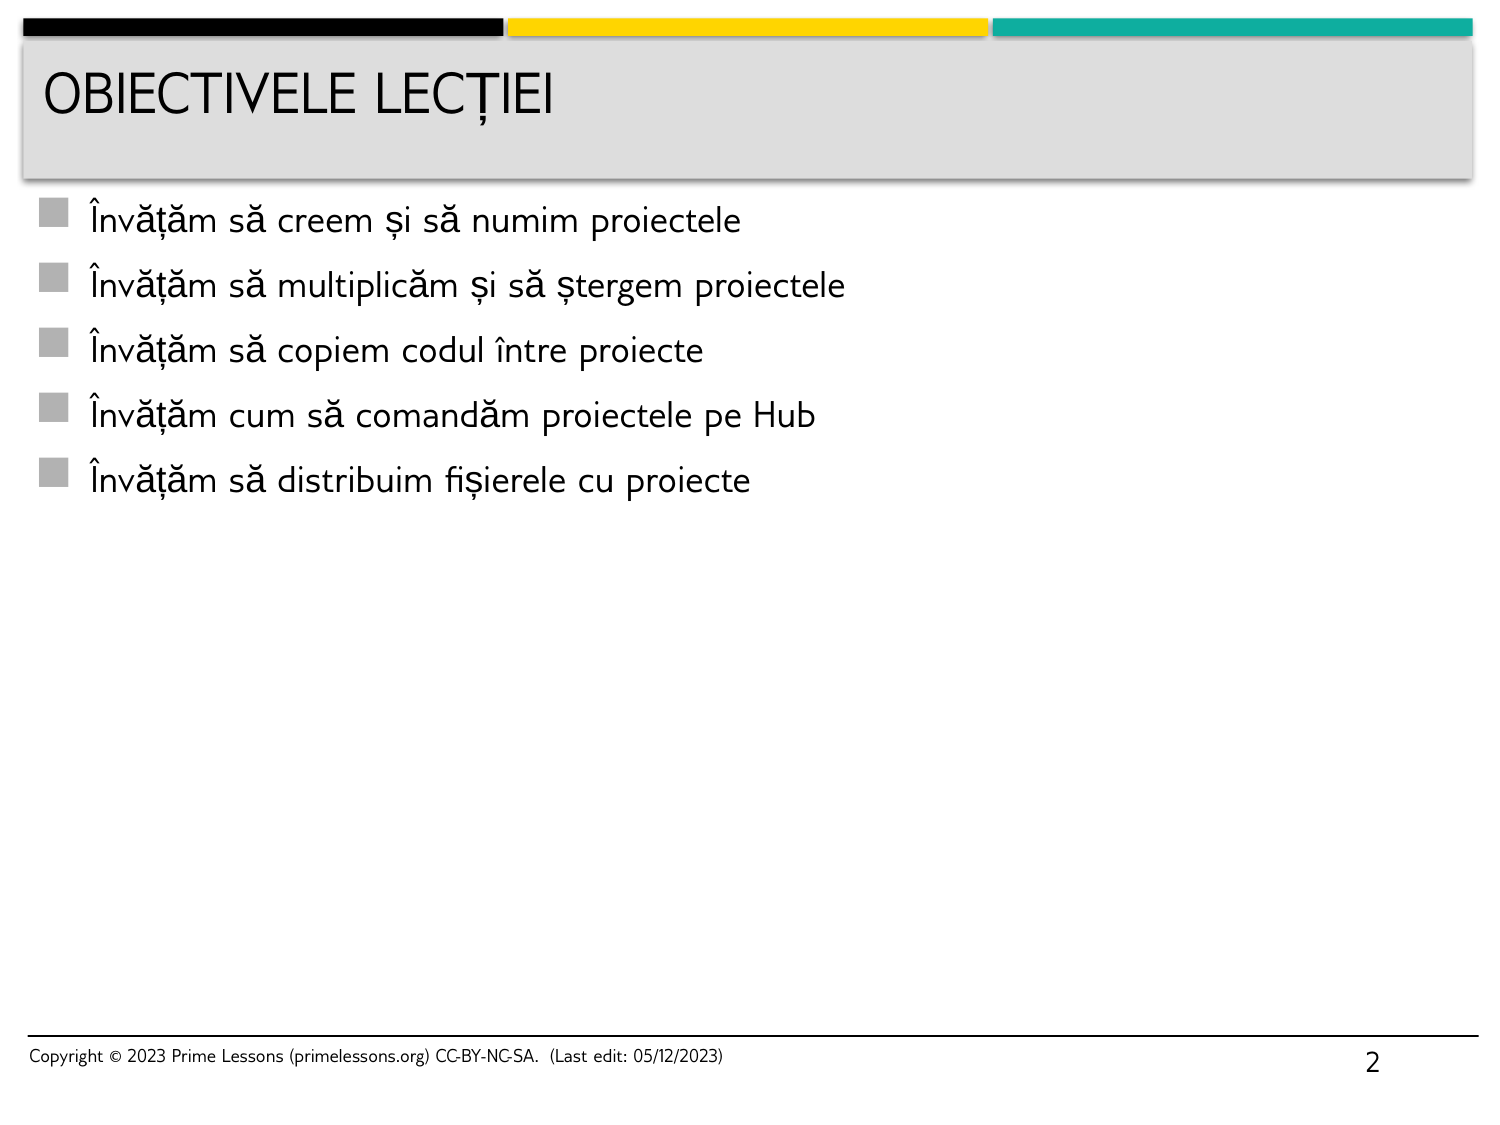

# Obiectivele lecției
Învățăm să creem și să numim proiectele
Învățăm să multiplicăm și să ștergem proiectele
Învățăm să copiem codul între proiecte
Învățăm cum să comandăm proiectele pe Hub
Învățăm să distribuim fișierele cu proiecte

2
Copyright © 2023 Prime Lessons (primelessons.org) CC-BY-NC-SA.  (Last edit: 05/12/2023)